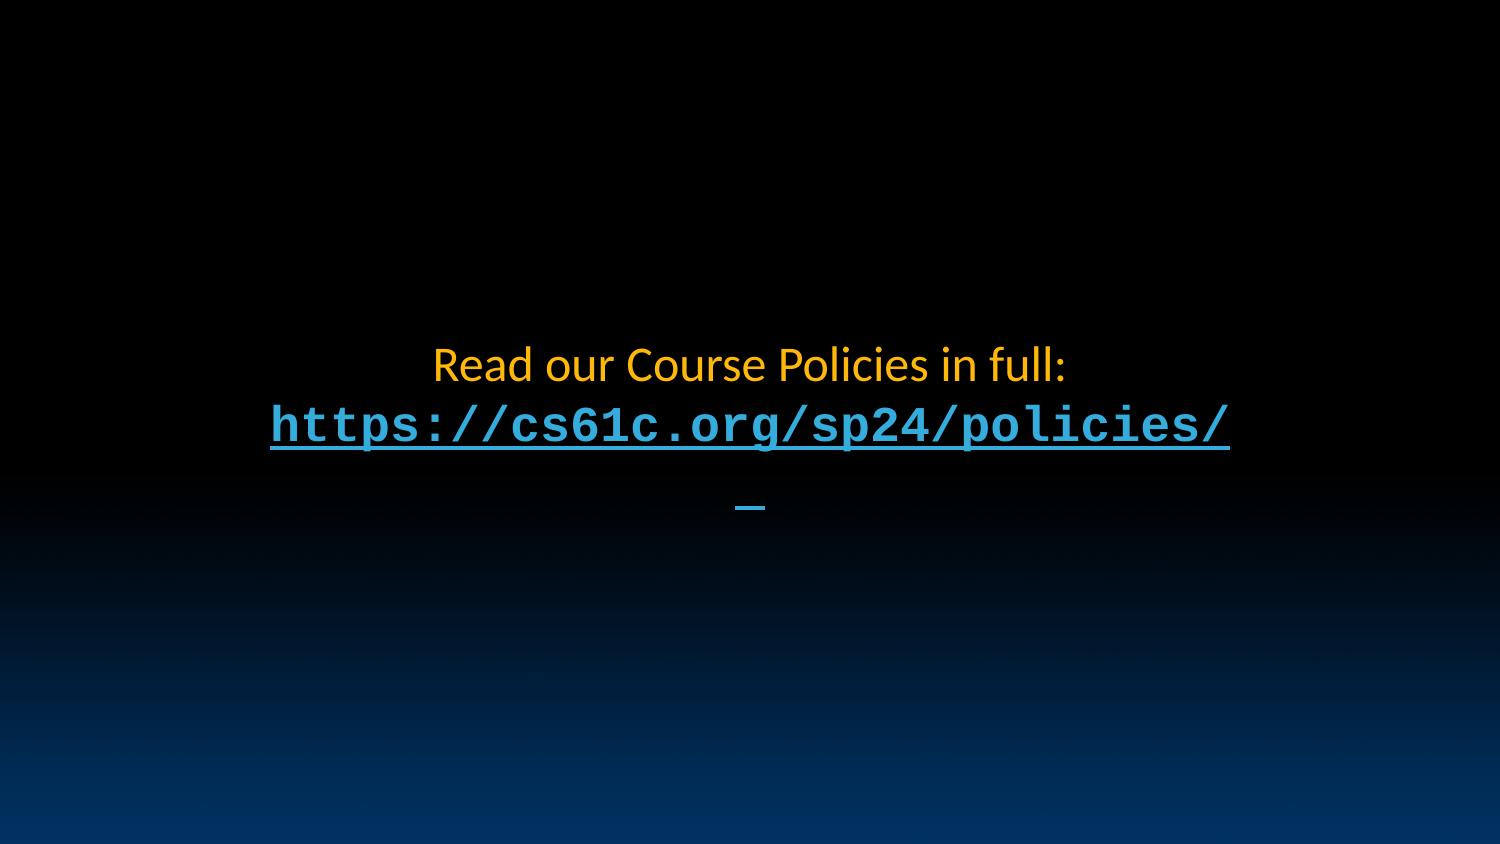

Read our Course Policies in full:
https://cs61c.org/sp24/policies/